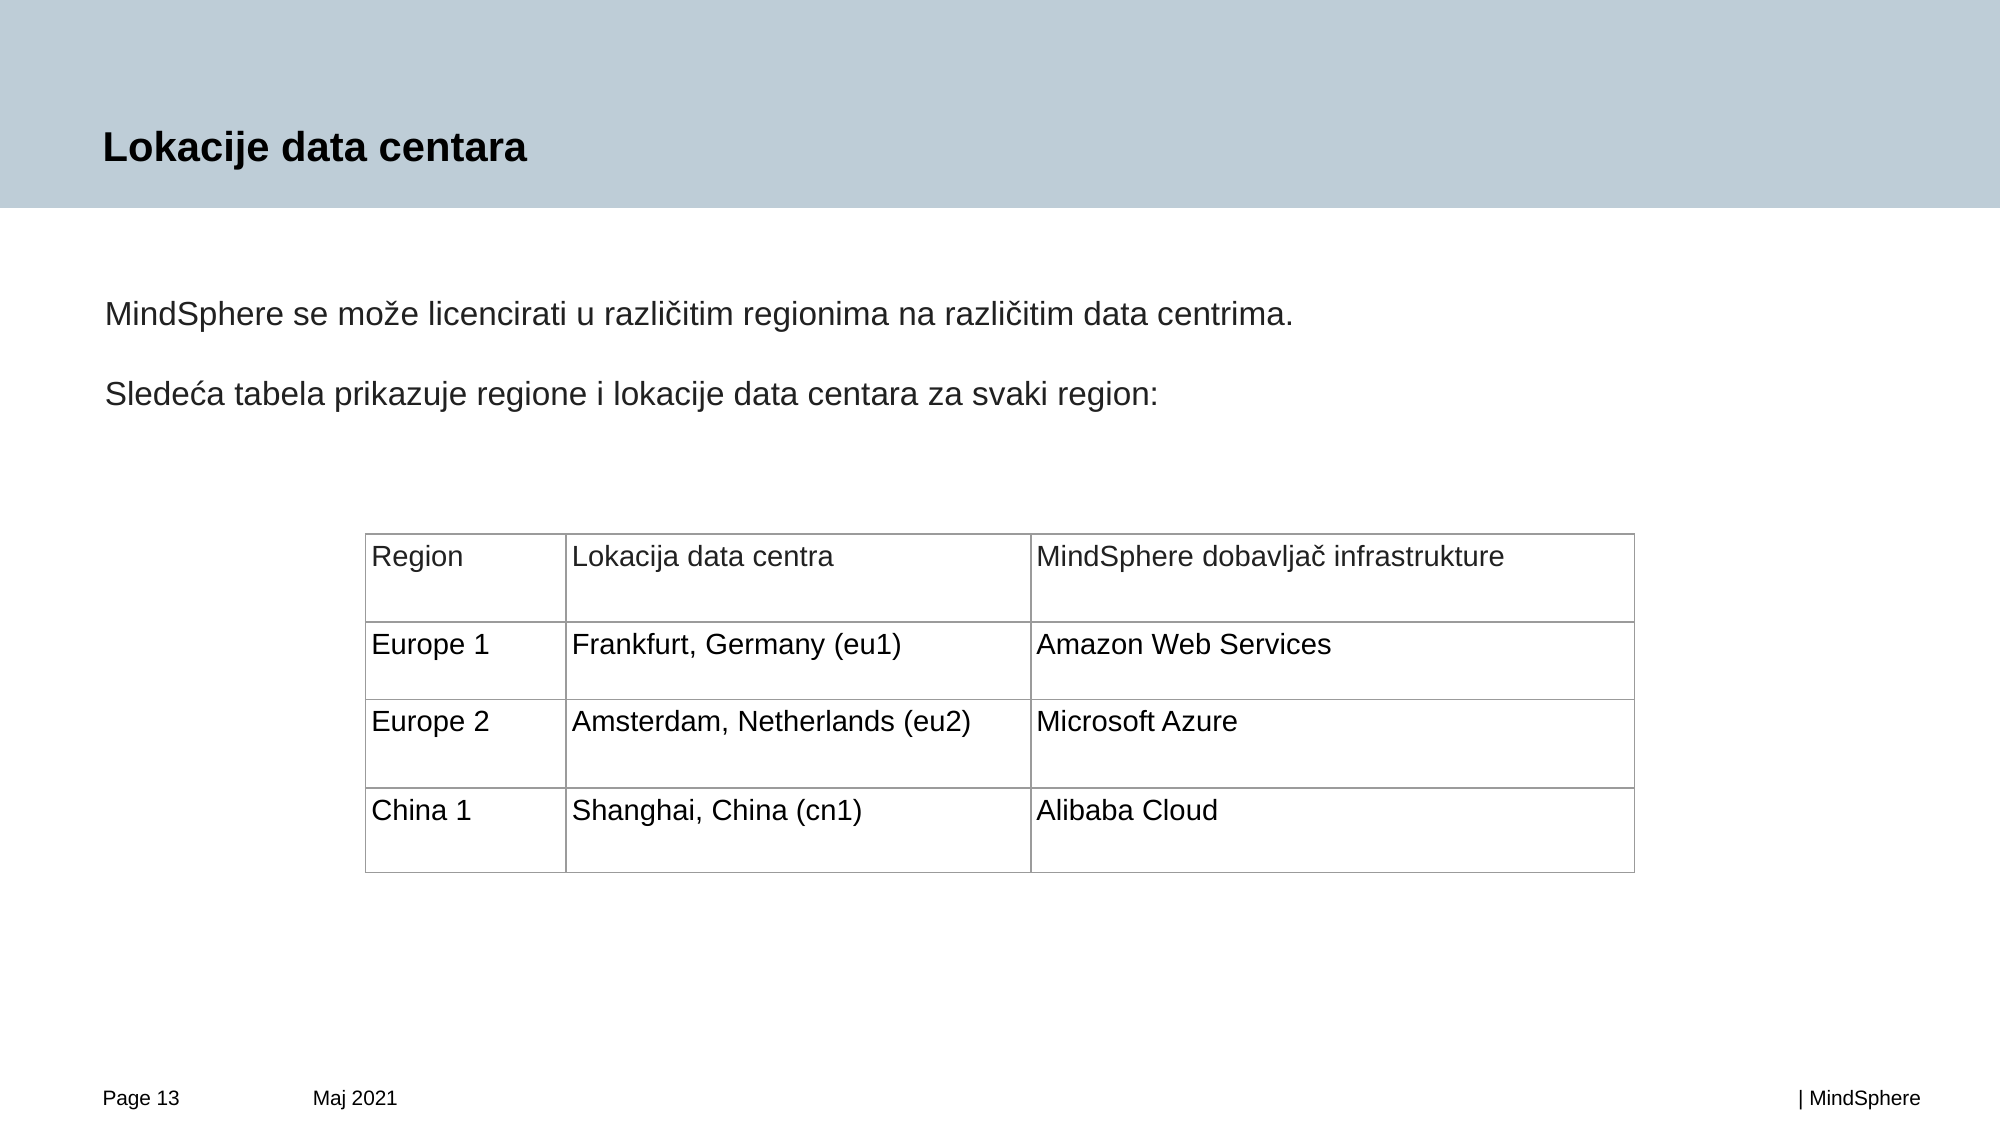

# Lokacije data centara
MindSphere se može licencirati u različitim regionima na različitim data centrima.

Sledeća tabela prikazuje regione i lokacije data centara za svaki region:
| Region | Lokacija data centra | MindSphere dobavljač infrastrukture |
| --- | --- | --- |
| Europe 1 | Frankfurt, Germany (eu1) | Amazon Web Services |
| Europe 2 | Amsterdam, Netherlands (eu2) | Microsoft Azure |
| China 1 | Shanghai, China (cn1) | Alibaba Cloud |